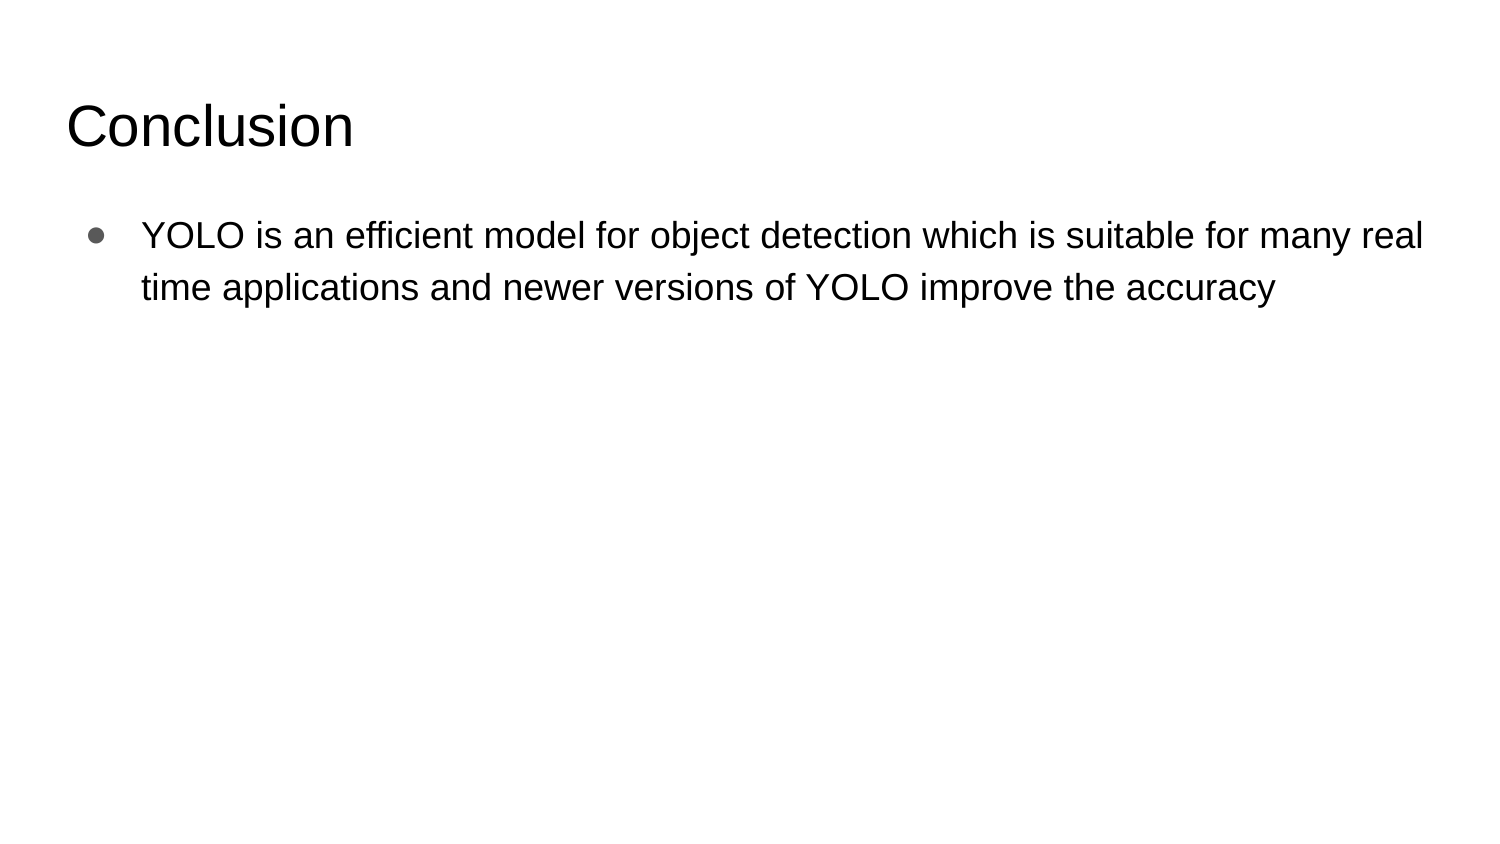

# Conclusion
YOLO is an efficient model for object detection which is suitable for many real time applications and newer versions of YOLO improve the accuracy